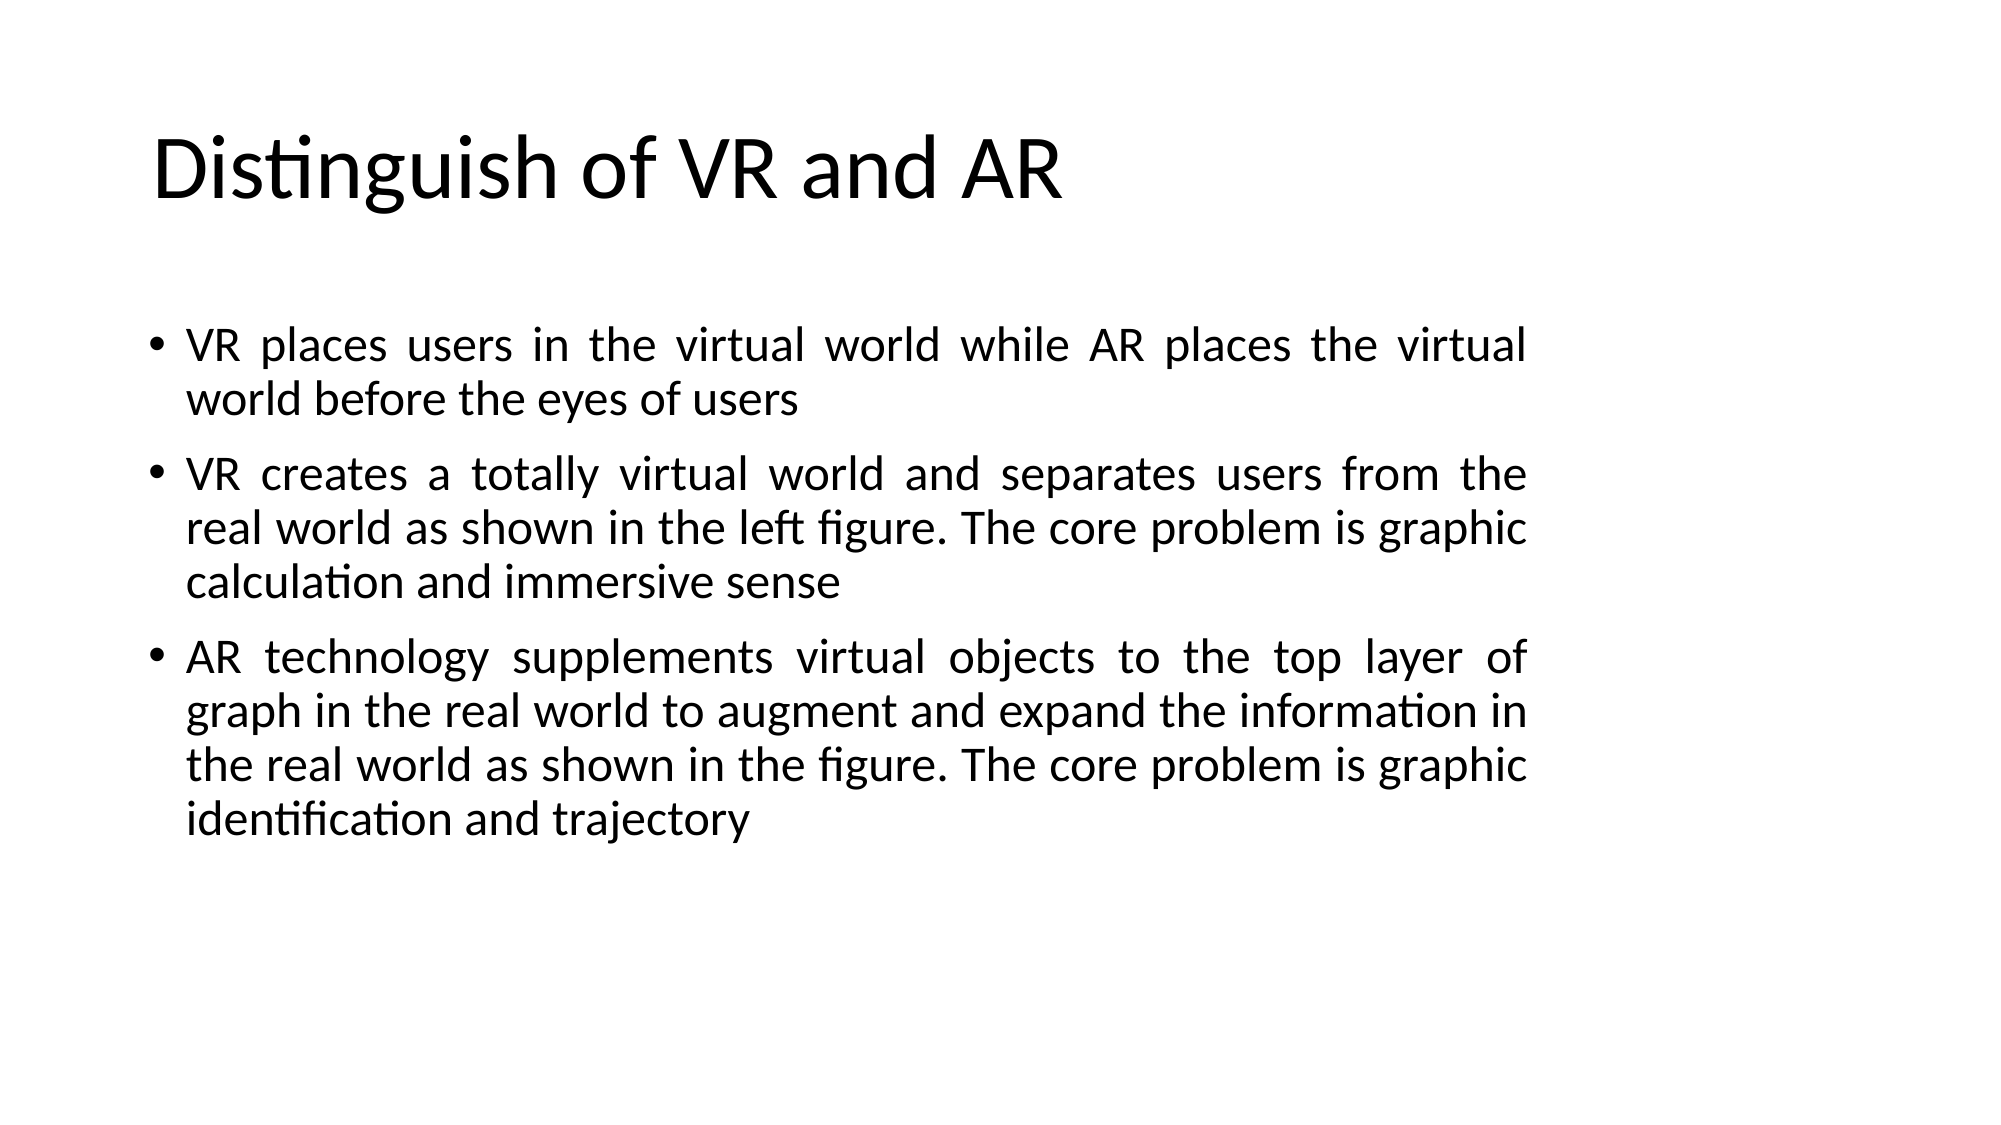

# Distinguish of VR and AR
VR places users in the virtual world while AR places the virtual world before the eyes of users
VR creates a totally virtual world and separates users from the real world as shown in the left figure. The core problem is graphic calculation and immersive sense
AR technology supplements virtual objects to the top layer of graph in the real world to augment and expand the information in the real world as shown in the figure. The core problem is graphic identification and trajectory